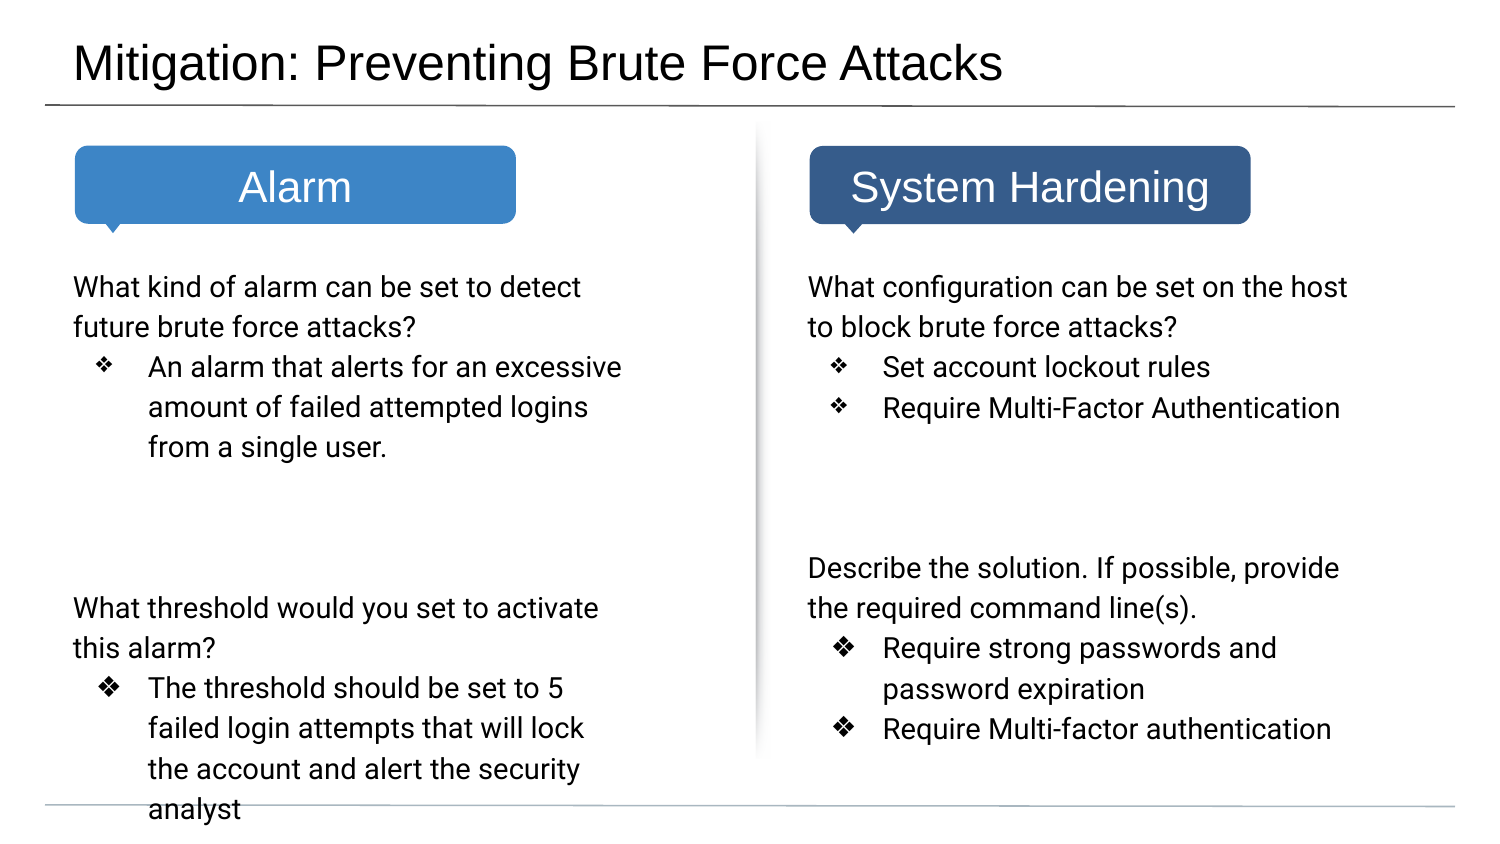

# Mitigation: Preventing Brute Force Attacks
What kind of alarm can be set to detect future brute force attacks?
An alarm that alerts for an excessive amount of failed attempted logins from a single user.

What threshold would you set to activate this alarm?
The threshold should be set to 5 failed login attempts that will lock the account and alert the security analyst
What configuration can be set on the host to block brute force attacks?
Set account lockout rules
Require Multi-Factor Authentication

Describe the solution. If possible, provide the required command line(s).
Require strong passwords and password expiration
Require Multi-factor authentication